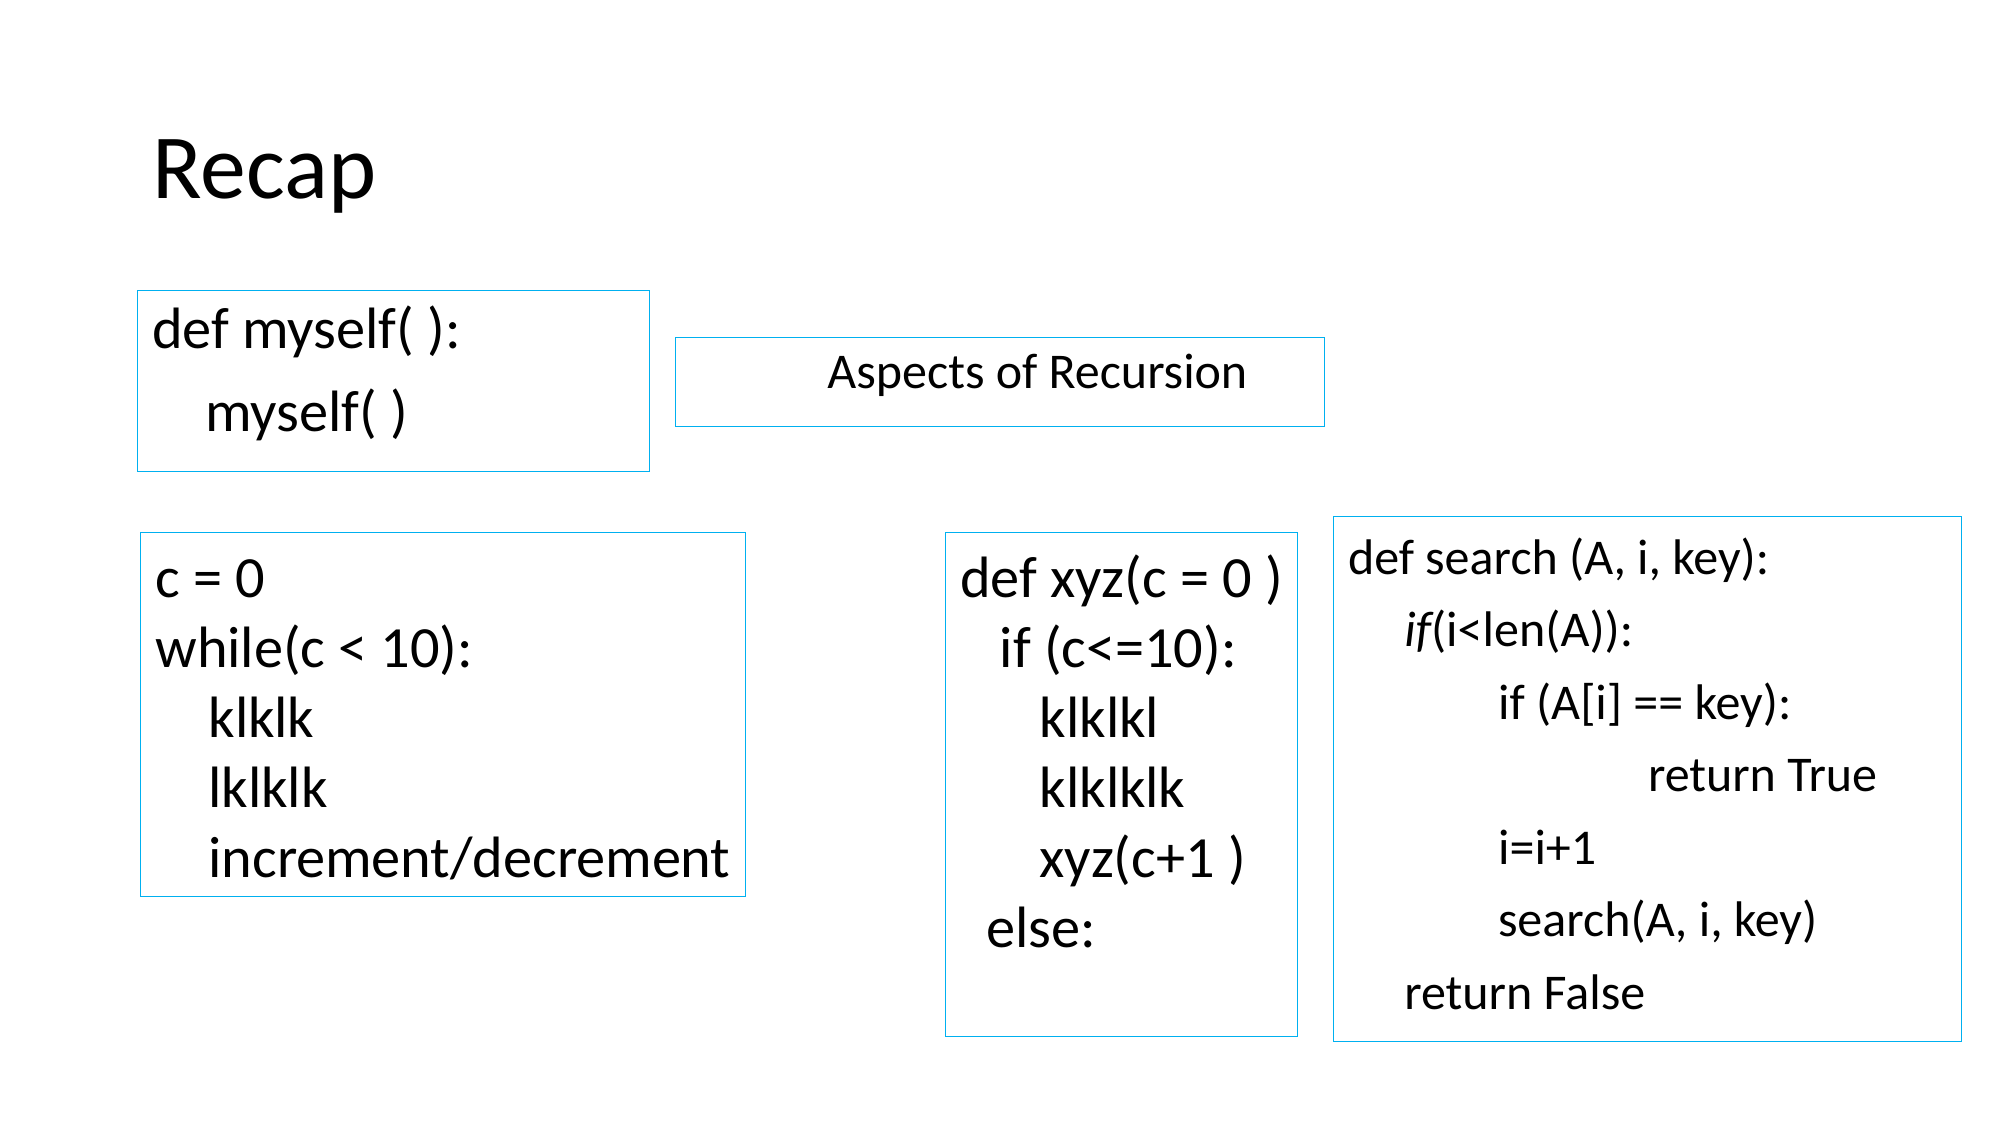

# Recap
def myself( ):
    myself( )
Aspects of Recursion
def search (A, i, key):
     if(i<len(A)):
	if (A[i] == key):
		return True
	i=i+1
	search(A, i, key)
     return False
c = 0
while(c < 10):
    klklk
    lklklk
    increment/decrement
def xyz(c = 0 )
   if (c<=10):
      klklkl
      klklklk
      xyz(c+1 )
  else: